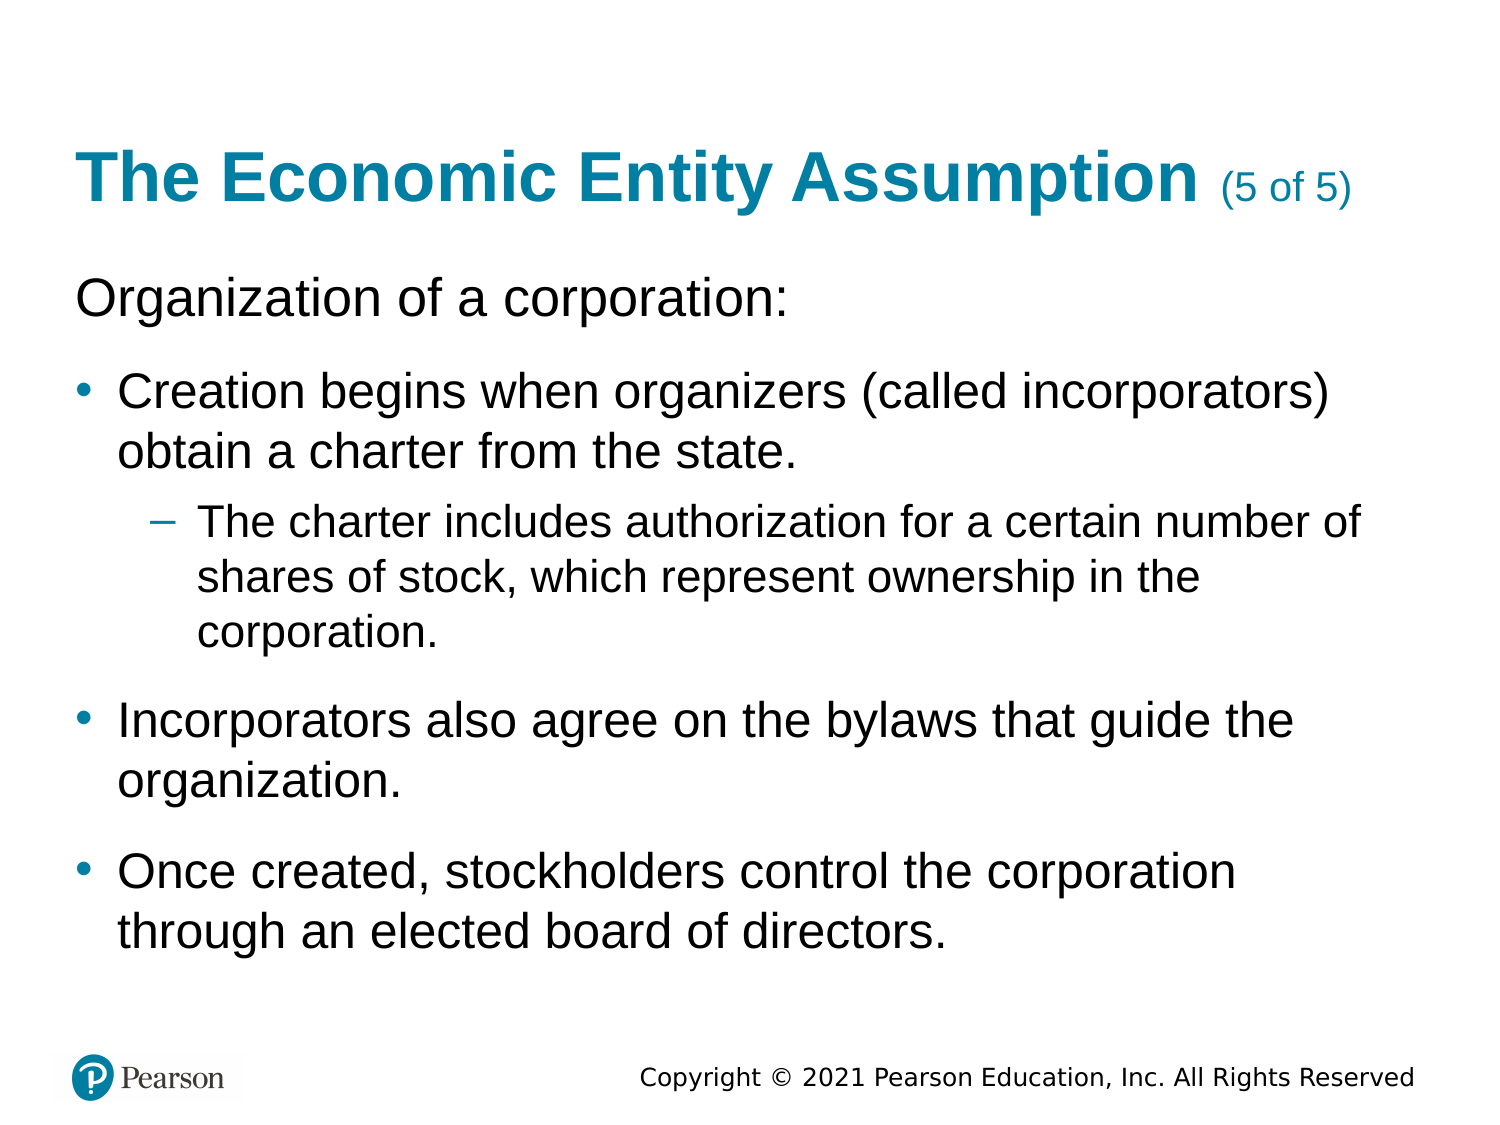

# The Economic Entity Assumption (5 of 5)
Organization of a corporation:
Creation begins when organizers (called incorporators) obtain a charter from the state.
The charter includes authorization for a certain number of shares of stock, which represent ownership in the corporation.
Incorporators also agree on the bylaws that guide the organization.
Once created, stockholders control the corporation through an elected board of directors.